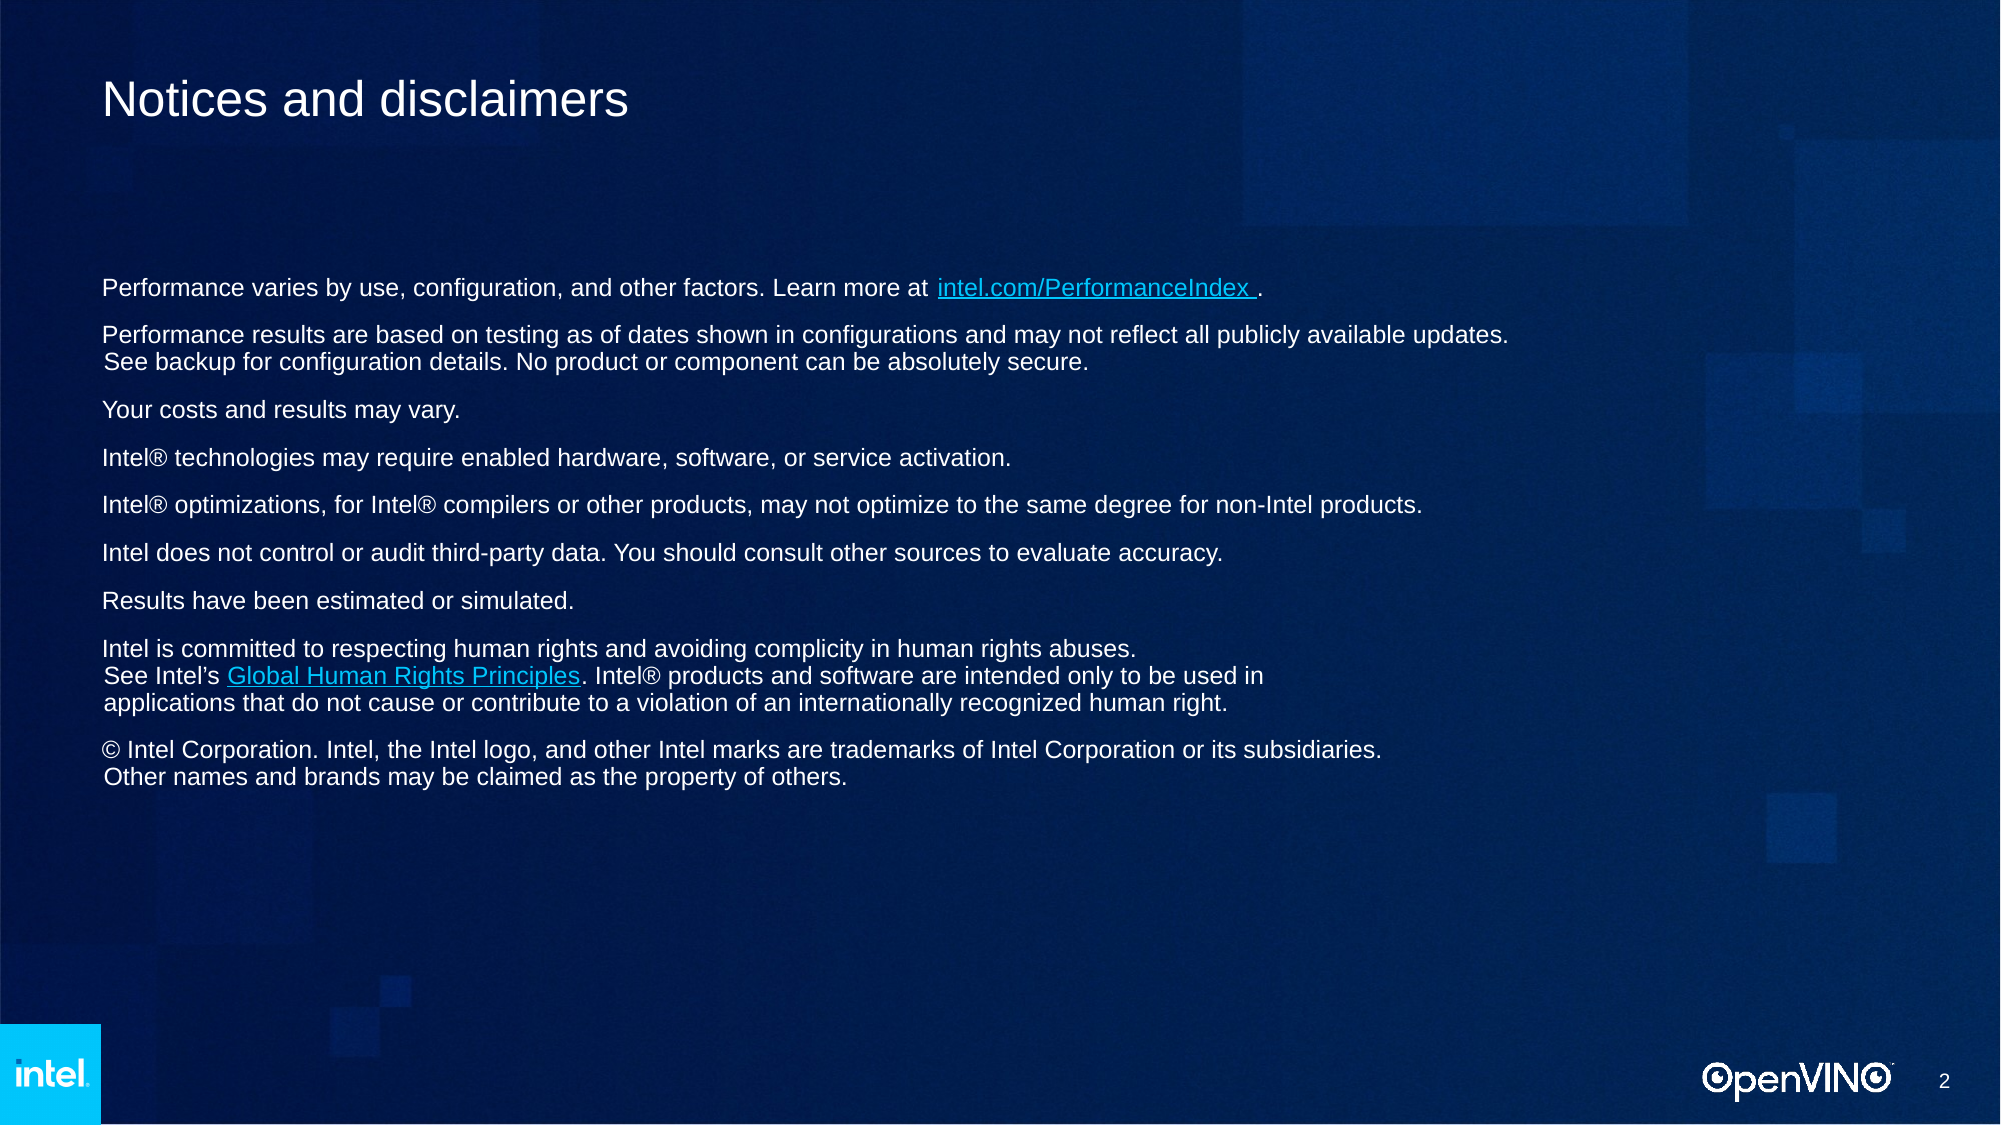

# Notices and disclaimers
Performance varies by use, configuration, and other factors. Learn more at intel.com/PerformanceIndex .
Performance results are based on testing as of dates shown in configurations and may not reflect all publicly available updates. See backup for configuration details. No product or component can be absolutely secure.
Your costs and results may vary.
Intel® technologies may require enabled hardware, software, or service activation.
Intel® optimizations, for Intel® compilers or other products, may not optimize to the same degree for non-Intel products.
Intel does not control or audit third-party data. You should consult other sources to evaluate accuracy.
Results have been estimated or simulated.
Intel is committed to respecting human rights and avoiding complicity in human rights abuses.
See Intel’s Global Human Rights Principles. Intel® products and software are intended only to be used in
applications that do not cause or contribute to a violation of an internationally recognized human right.
© Intel Corporation. Intel, the Intel logo, and other Intel marks are trademarks of Intel Corporation or its subsidiaries. 
Other names and brands may be claimed as the property of others.